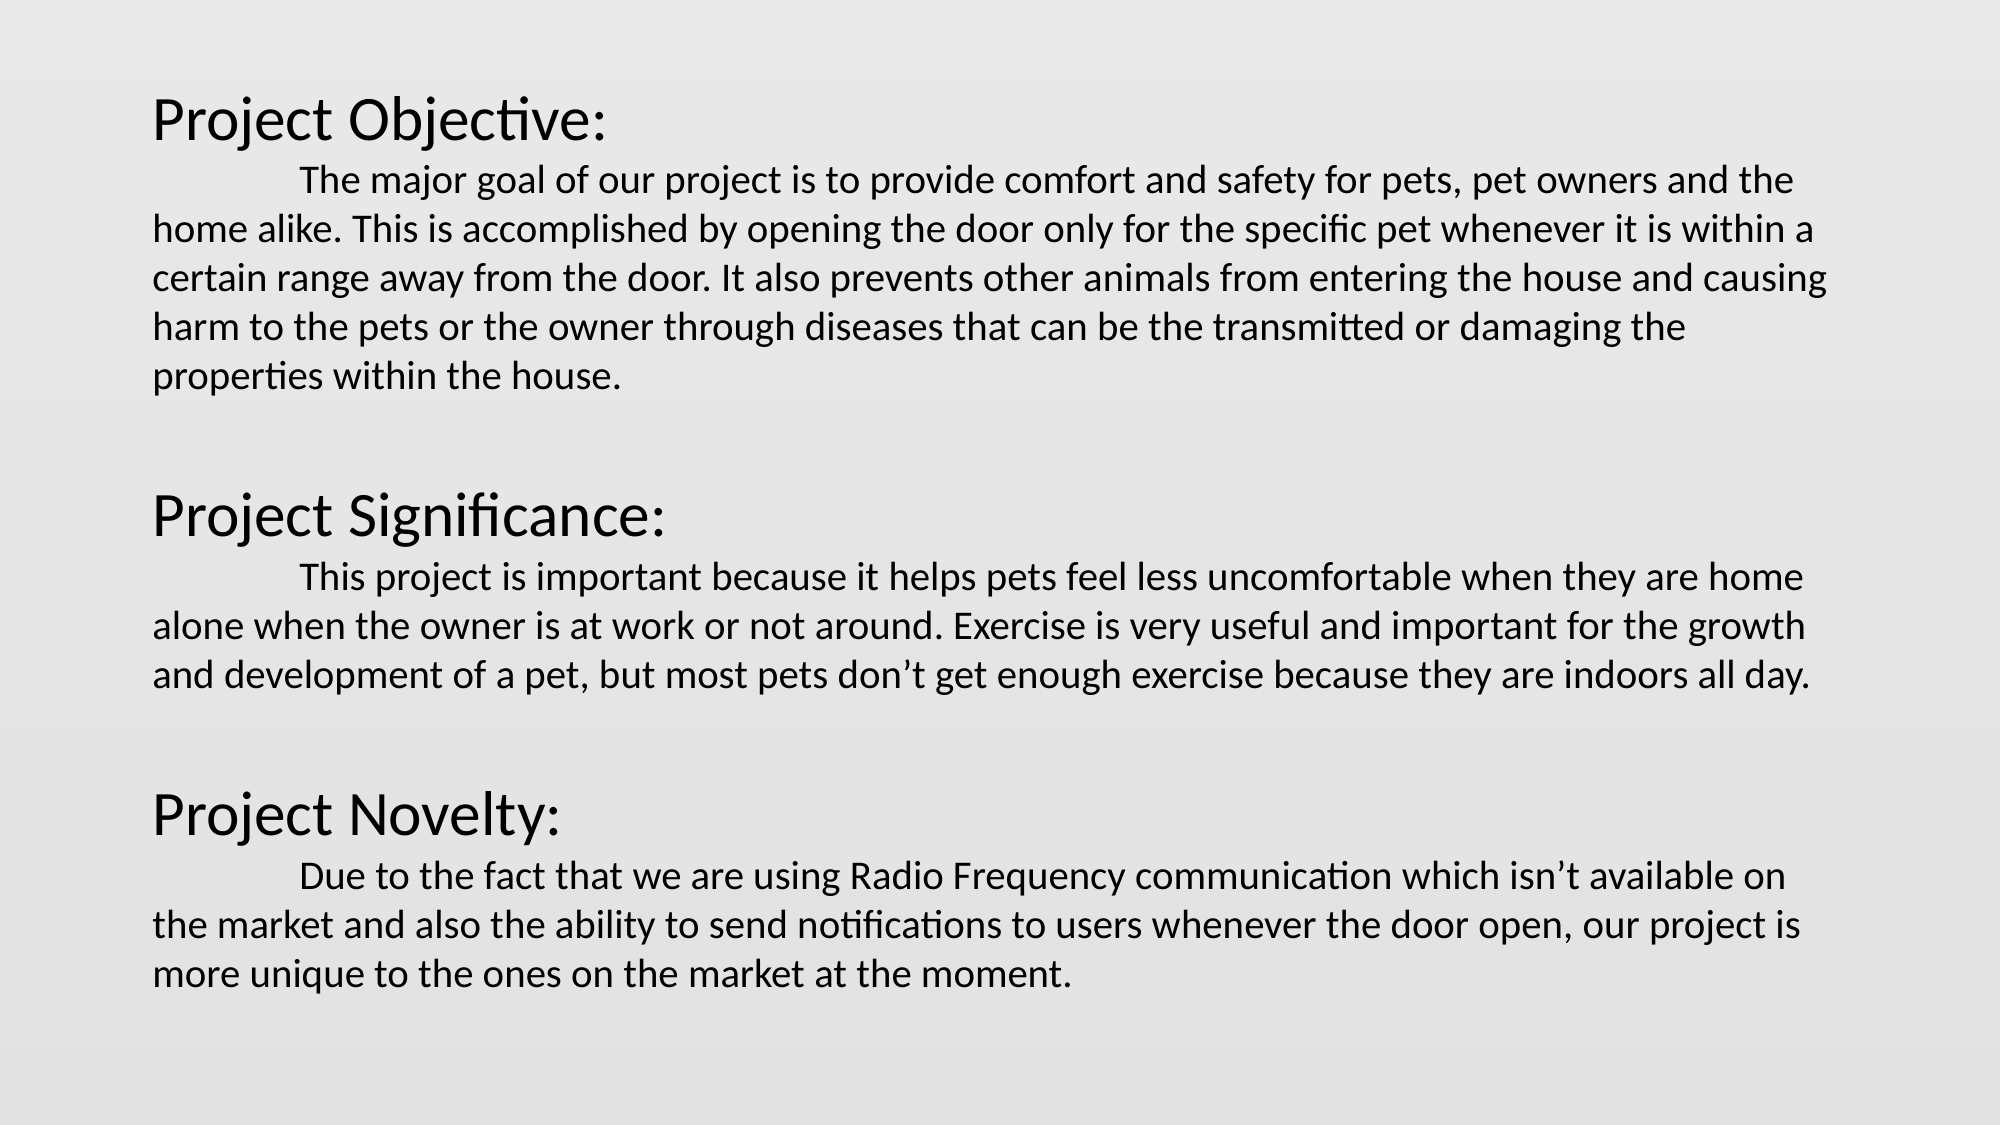

# Project Objective: The major goal of our project is to provide comfort and safety for pets, pet owners and the home alike. This is accomplished by opening the door only for the specific pet whenever it is within a certain range away from the door. It also prevents other animals from entering the house and causing harm to the pets or the owner through diseases that can be the transmitted or damaging the properties within the house. Project Significance: This project is important because it helps pets feel less uncomfortable when they are home alone when the owner is at work or not around. Exercise is very useful and important for the growth and development of a pet, but most pets don’t get enough exercise because they are indoors all day. Project Novelty: Due to the fact that we are using Radio Frequency communication which isn’t available on the market and also the ability to send notifications to users whenever the door open, our project is more unique to the ones on the market at the moment.